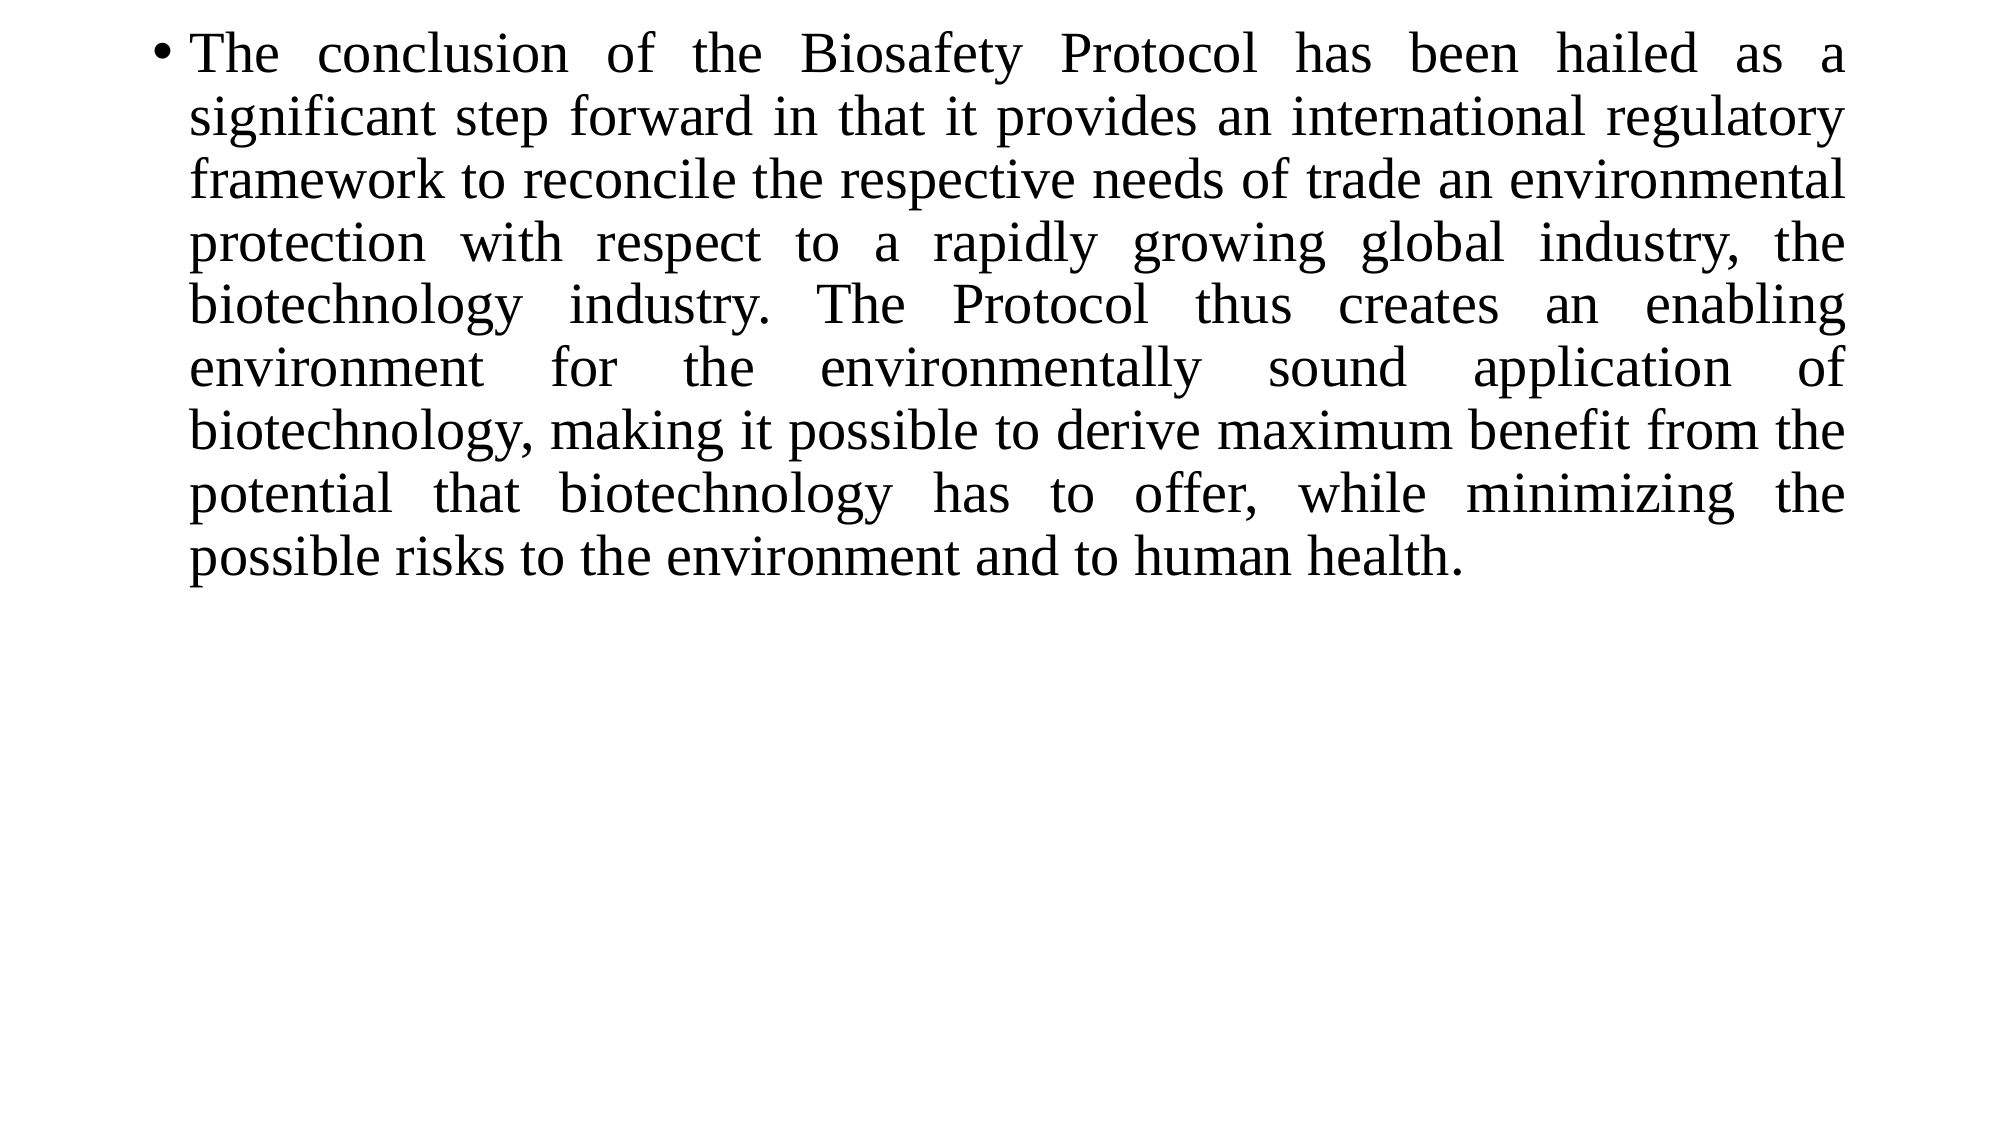

The conclusion of the Biosafety Protocol has been hailed as a significant step forward in that it provides an international regulatory framework to reconcile the respective needs of trade an environmental protection with respect to a rapidly growing global industry, the biotechnology industry. The Protocol thus creates an enabling environment for the environmentally sound application of biotechnology, making it possible to derive maximum benefit from the potential that biotechnology has to offer, while minimizing the possible risks to the environment and to human health.